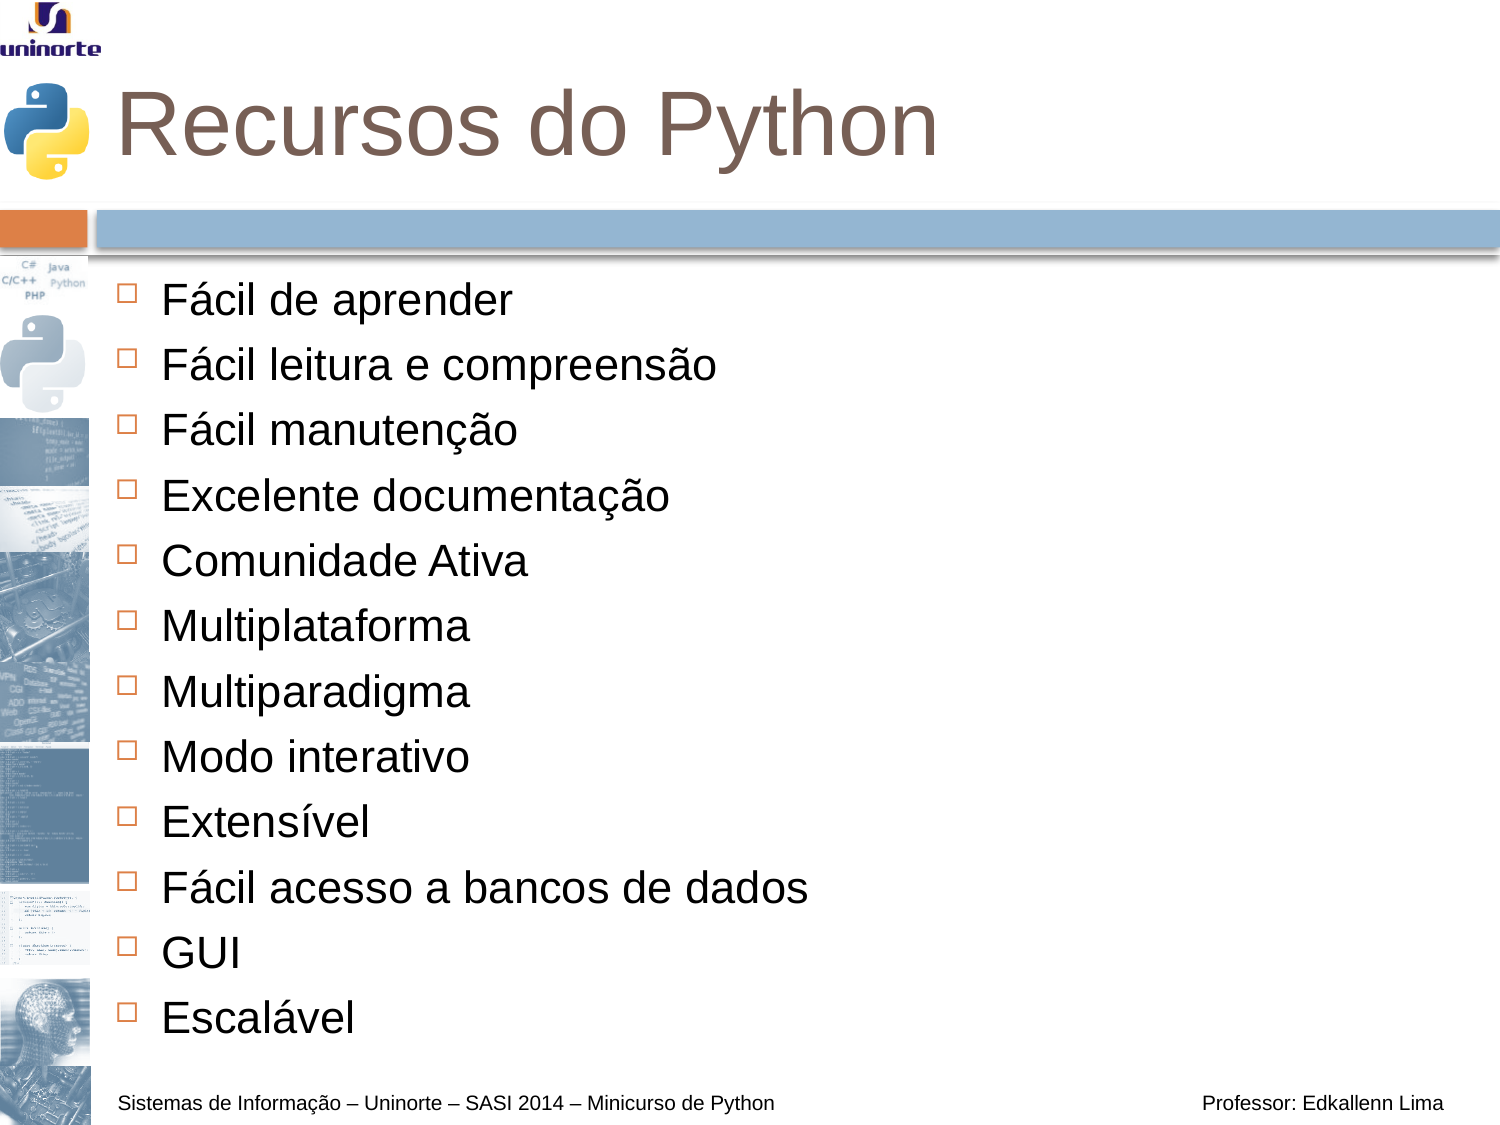

# Recursos do Python
Fácil de aprender
Fácil leitura e compreensão
Fácil manutenção
Excelente documentação
Comunidade Ativa
Multiplataforma
Multiparadigma
Modo interativo
Extensível
Fácil acesso a bancos de dados
GUI
Escalável